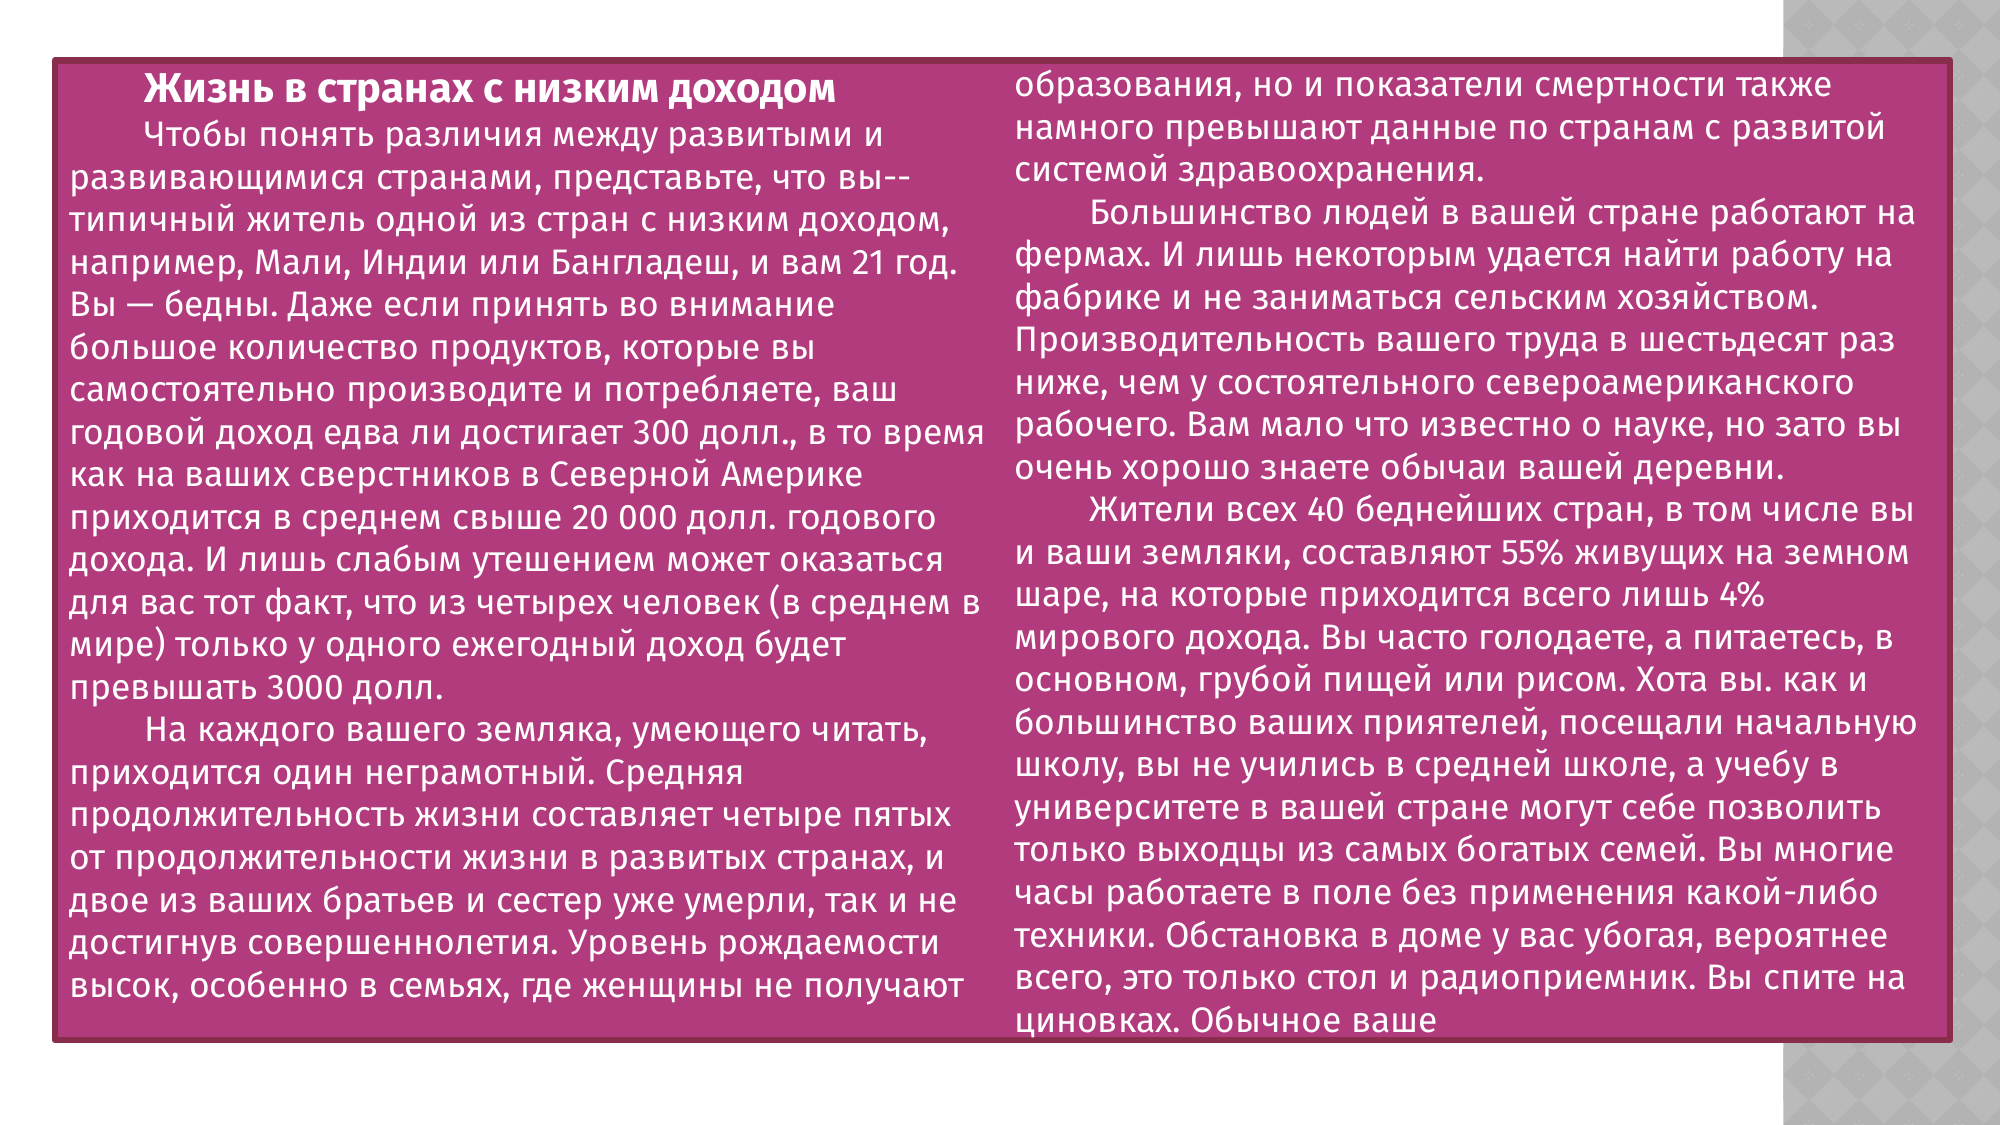

Жизнь в странах с низким доходом
Чтобы понять различия между развитыми и развивающимися странами, представьте, что вы--типичный житель одной из стран с низким доходом, например, Мали, Индии или Бангладеш, и вам 21 год. Вы — бедны. Даже если принять во внимание большое количество продуктов, которые вы самостоятельно производите и потребляете, ваш годовой доход едва ли достигает 300 долл., в то время как на ваших сверстников в Северной Америке приходится в среднем свыше 20 000 долл. годового дохода. И лишь слабым утешением может оказаться для вас тот факт, что из четырех человек (в среднем в мире) только у одного ежегодный доход будет превышать 3000 долл.
На каждого вашего земляка, умеющего читать, приходится один неграмотный. Средняя продолжительность жизни составляет четыре пятых от продолжительности жизни в развитых странах, и двое из ваших братьев и сестер уже умерли, так и не достигнув совершеннолетия. Уровень рождаемости высок, особенно в семьях, где женщины не получают образования, но и показатели смертности также намного превышают данные по странам с развитой системой здравоохранения.
Большинство людей в вашей стране работают на фермах. И лишь некоторым удается найти работу на фабрике и не заниматься сельским хозяйством. Производительность вашего труда в шестьдесят раз ниже, чем у состоятельного североамериканского рабочего. Вам мало что известно о науке, но зато вы очень хорошо знаете обычаи вашей деревни.
Жители всех 40 беднейших стран, в том числе вы и ваши земляки, составляют 55% живущих на земном шаре, на которые приходится всего лишь 4% мирового дохода. Вы часто голодаете, а питаетесь, в основном, грубой пищей или рисом. Хота вы. как и большинство ваших приятелей, посещали начальную школу, вы не учились в средней школе, а учебу в университете в вашей стране могут себе позволить только выходцы из самых богатых семей. Вы многие часы работаете в поле без применения какой-либо техники. Обстановка в доме у вас убогая, вероятнее всего, это только стол и радиоприемник. Вы спите на циновках. Обычное ваше